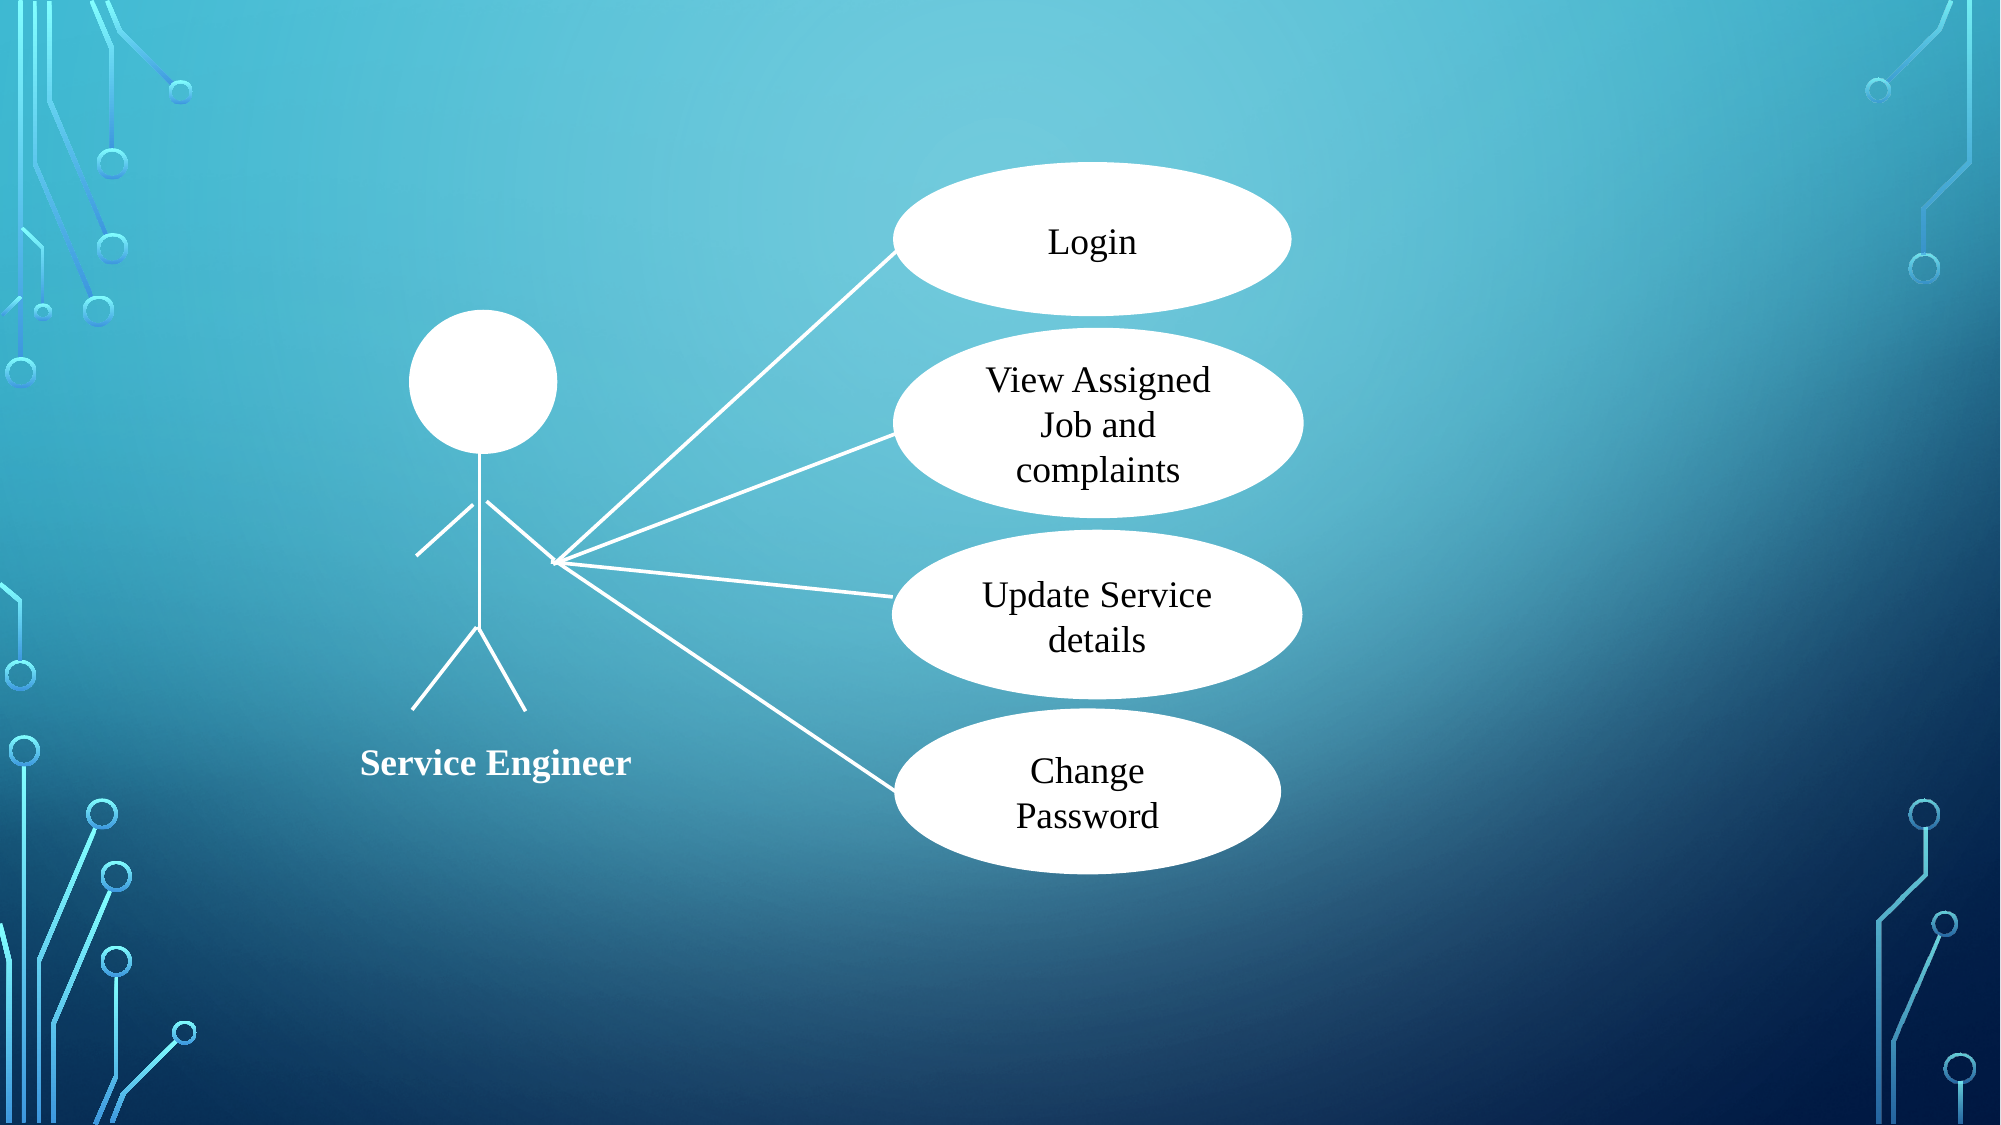

Login

View Assigned Job and complaints
Update Service details
Change Password
Service Engineer